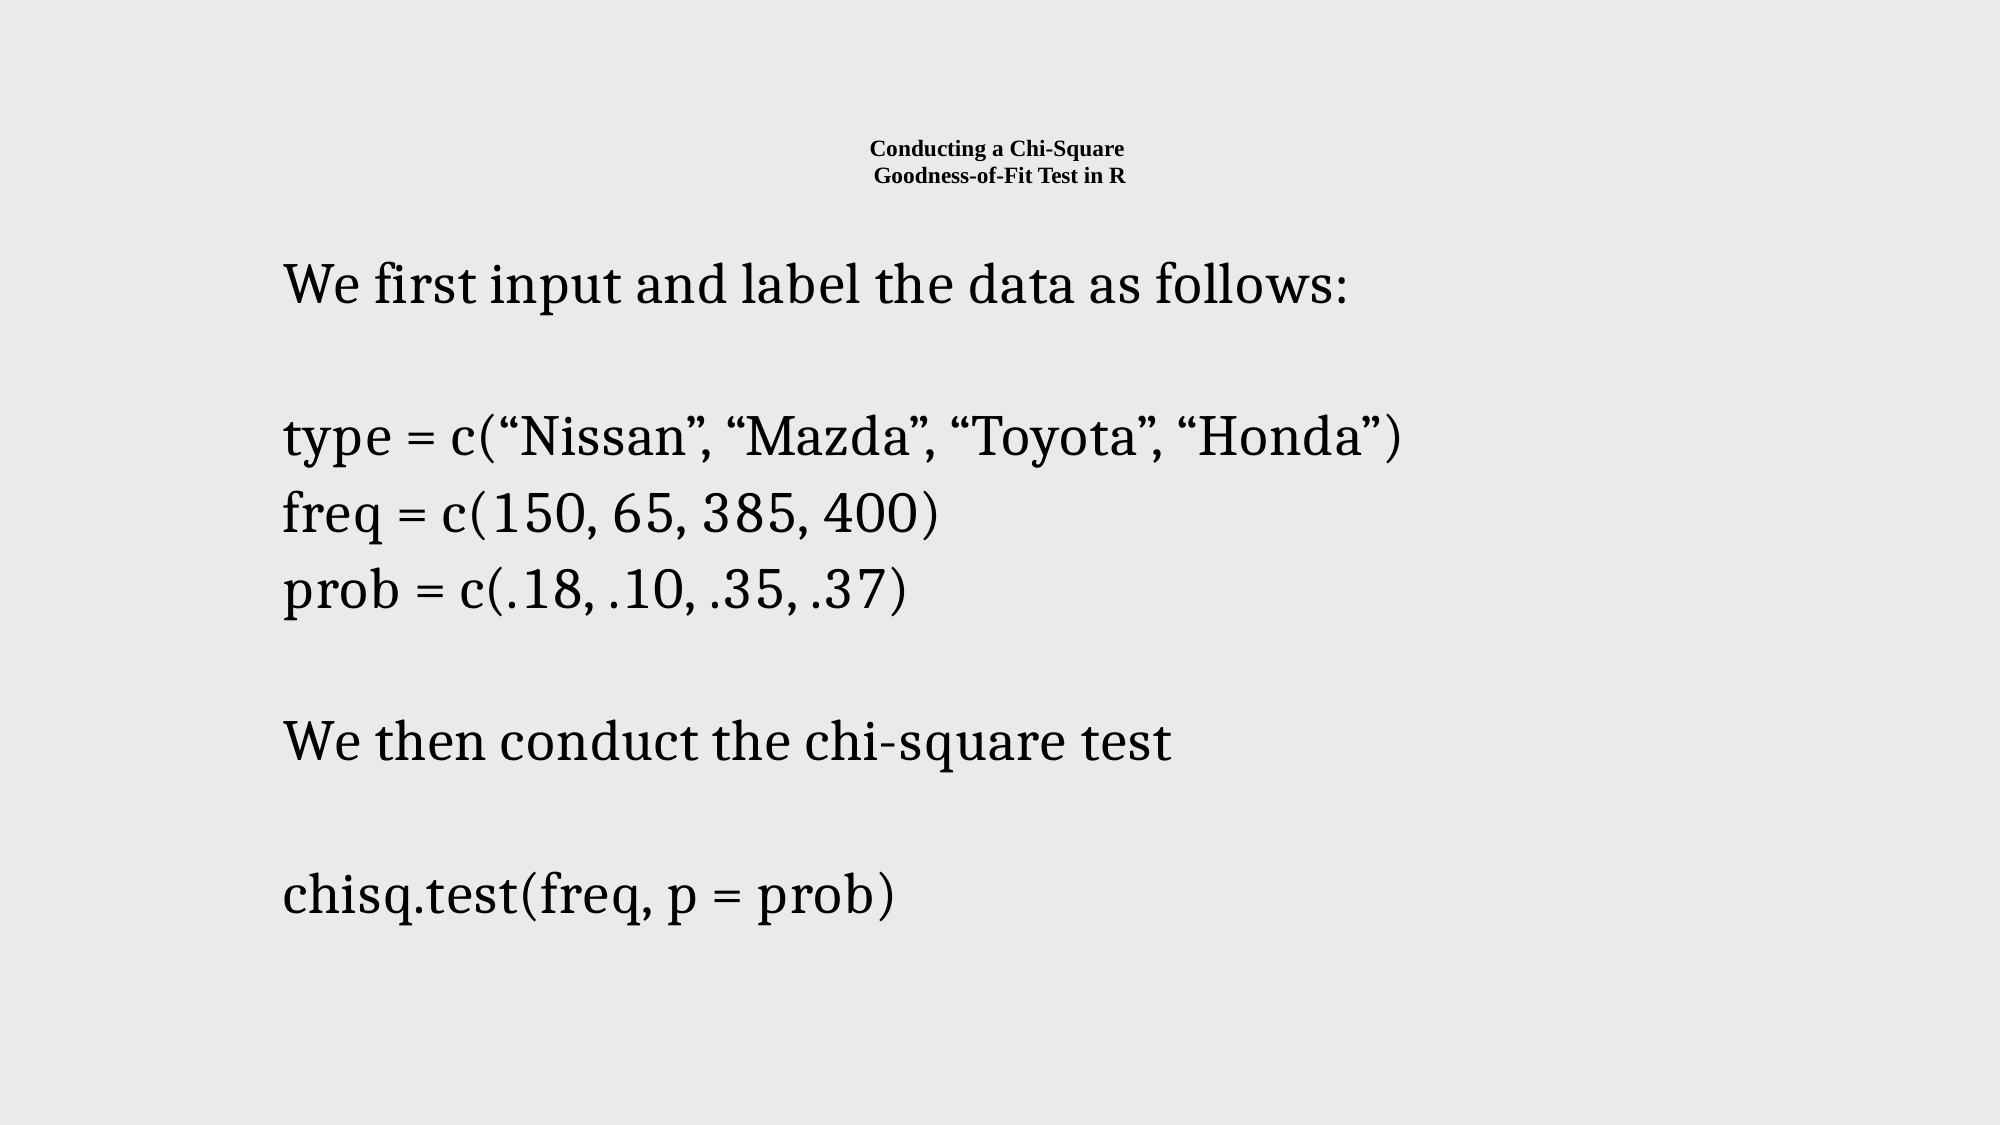

Conducting a Chi-Square
Goodness-of-Fit Test in R
We first input and label the data as follows:

type = c(“Nissan”, “Mazda”, “Toyota”, “Honda”)
freq = c(150, 65, 385, 400)
prob = c(.18, .10, .35, .37)

We then conduct the chi-square test

chisq.test(freq, p = prob)